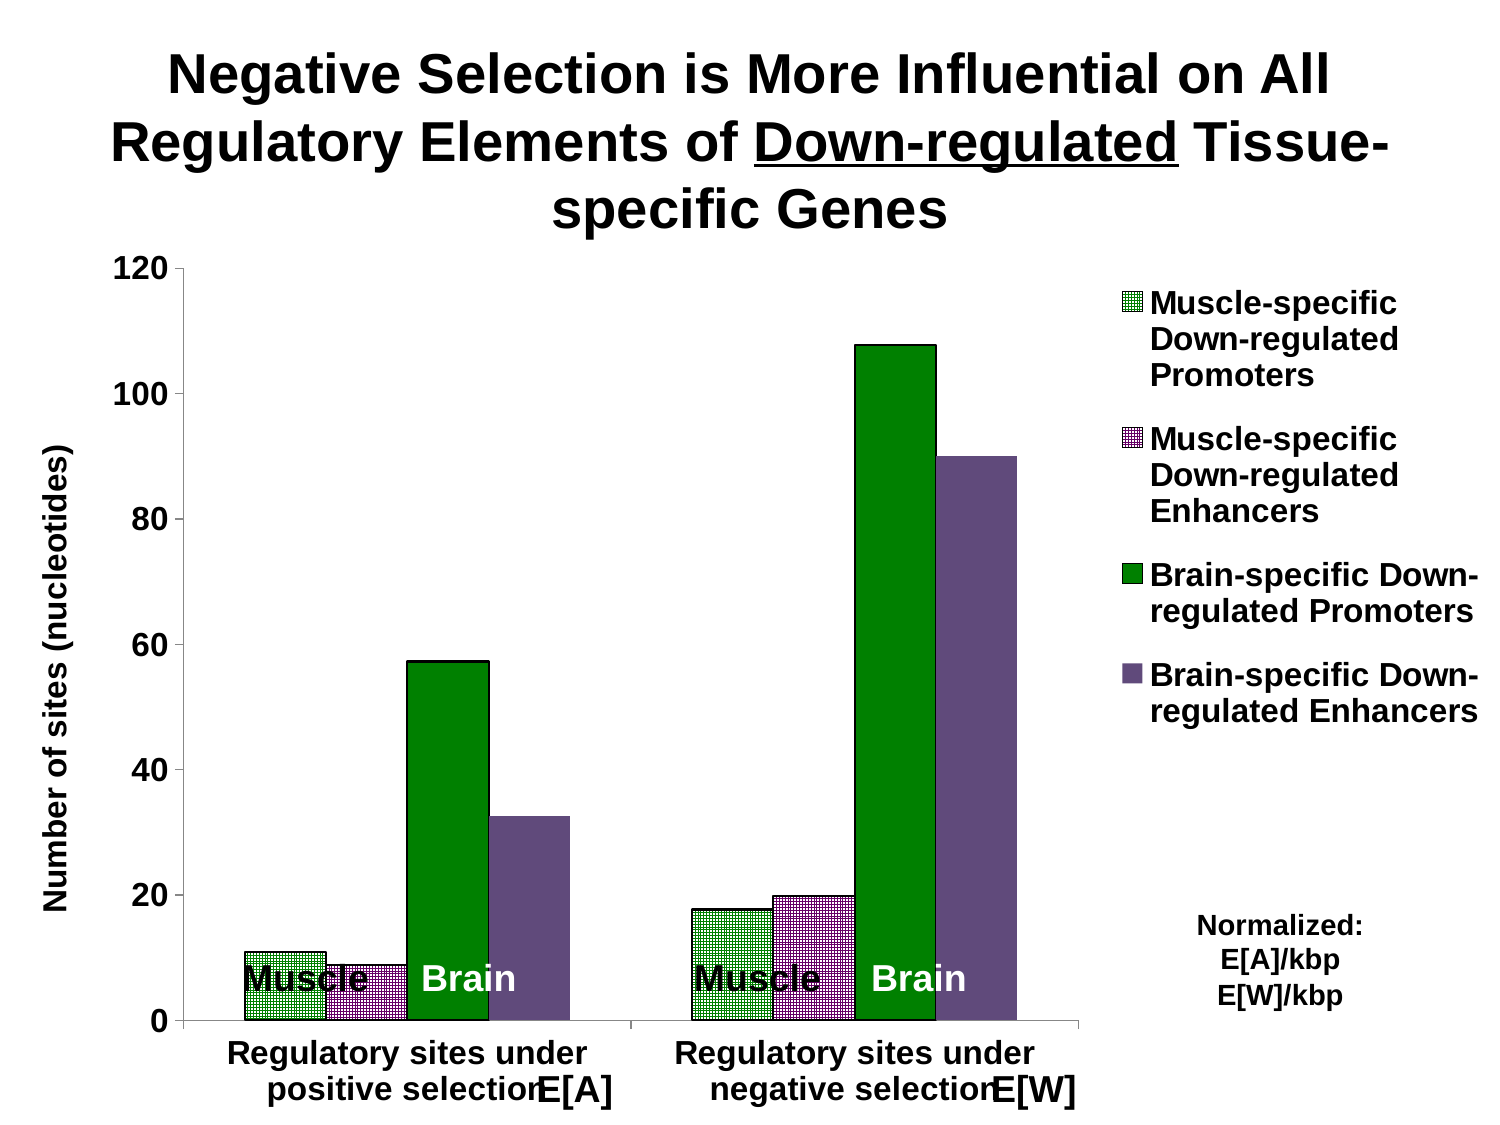

# Negative Selection is More Influential on All Regulatory Elements of Down-regulated Tissue-specific Genes

### Chart

| Category |  |  |  |  |
|---|---|---|---|---|
| Regulatory sites under positive selection | 10.856403 | 8.817992 | 57.269492 | 32.549132 |
| Regulatory sites under negative selection | 17.677563 | 19.893024 | 107.799056 | 90.110221 |
Normalized:
E[A]/kbp
E[W]/kbp
Muscle
Brain
Muscle
Brain
E[A]
E[W]